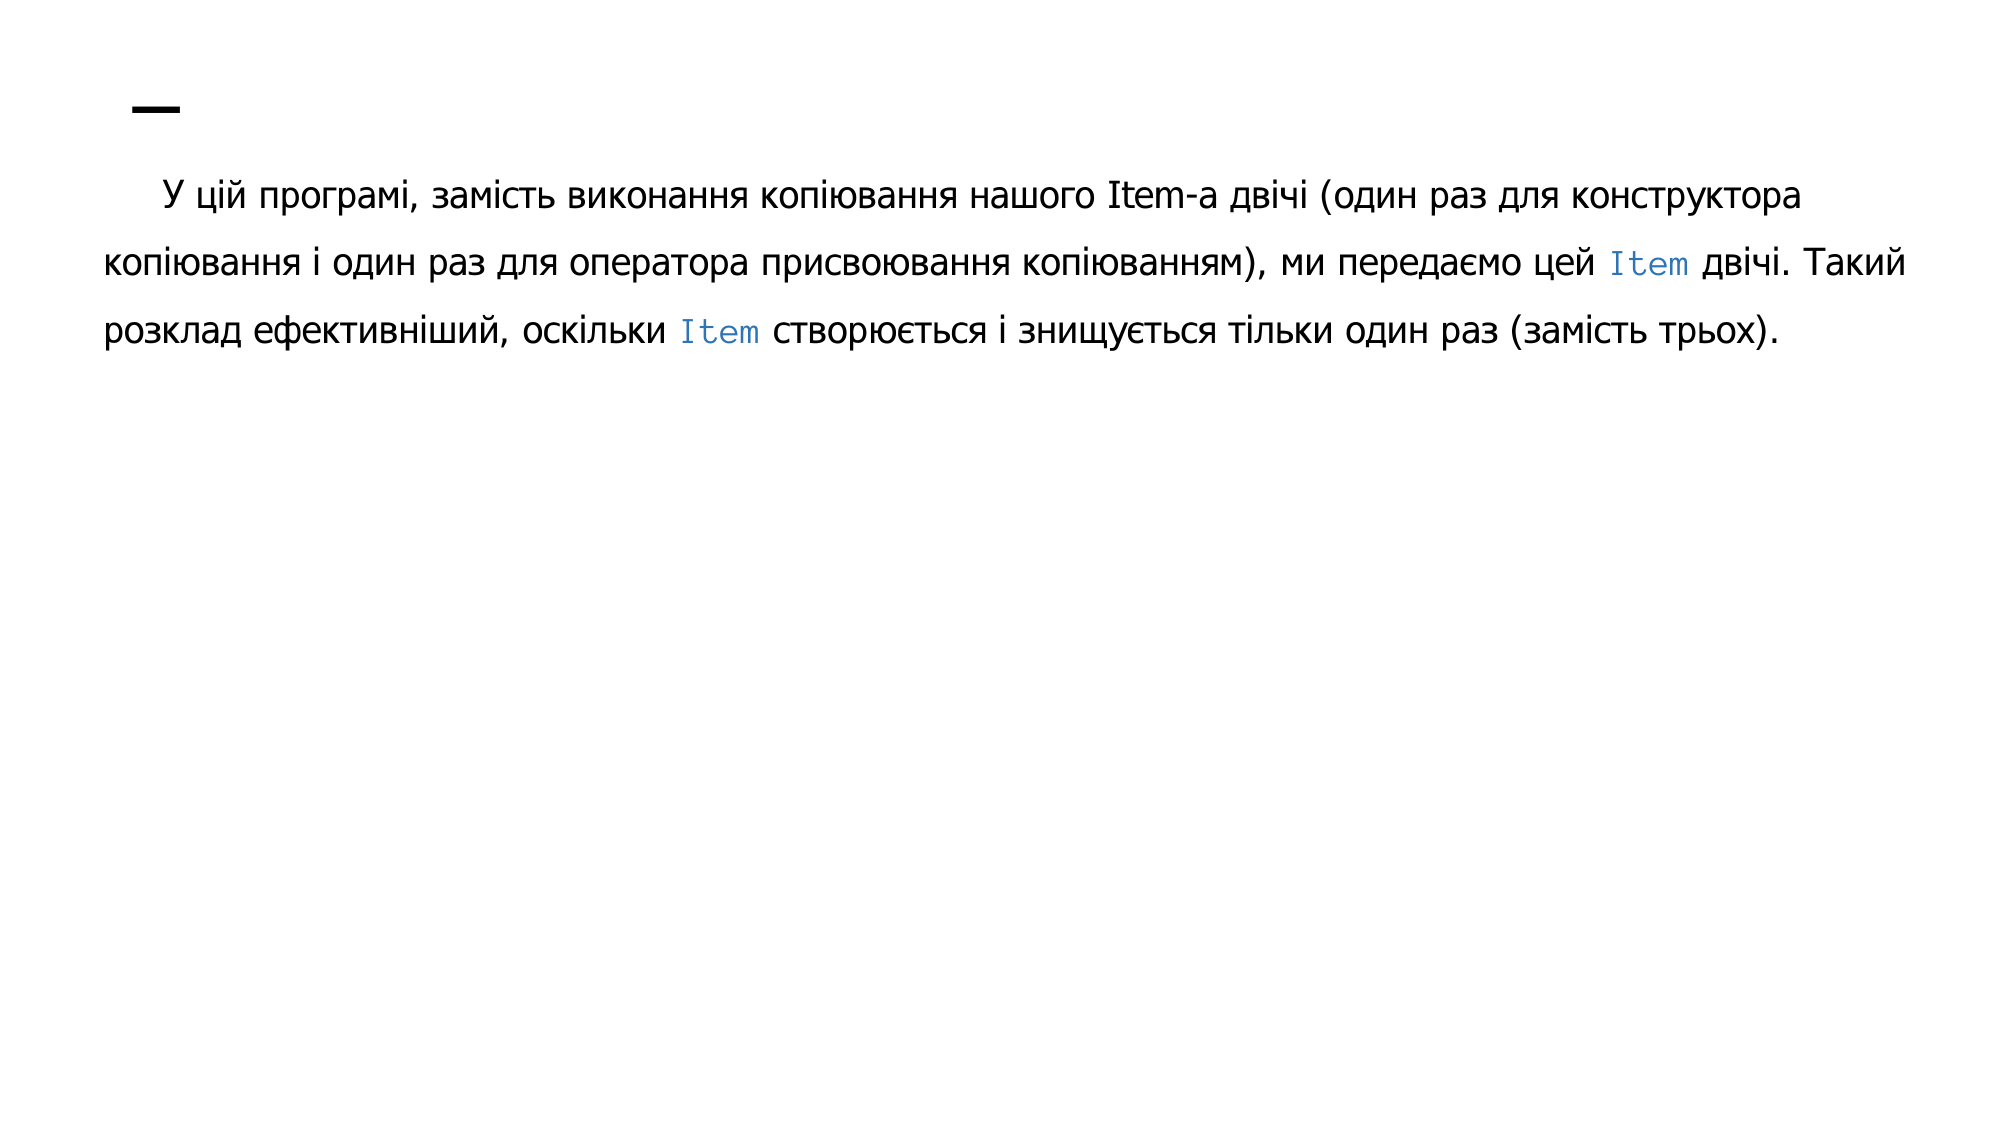

# _
У цій програмі, замість виконання копіювання нашого Item-а двічі (один раз для конструктора копіювання і один раз для оператора присвоювання копіюванням), ми передаємо цей Item двічі. Такий розклад ефективніший, оскільки Item створюється і знищується тільки один раз (замість трьох).